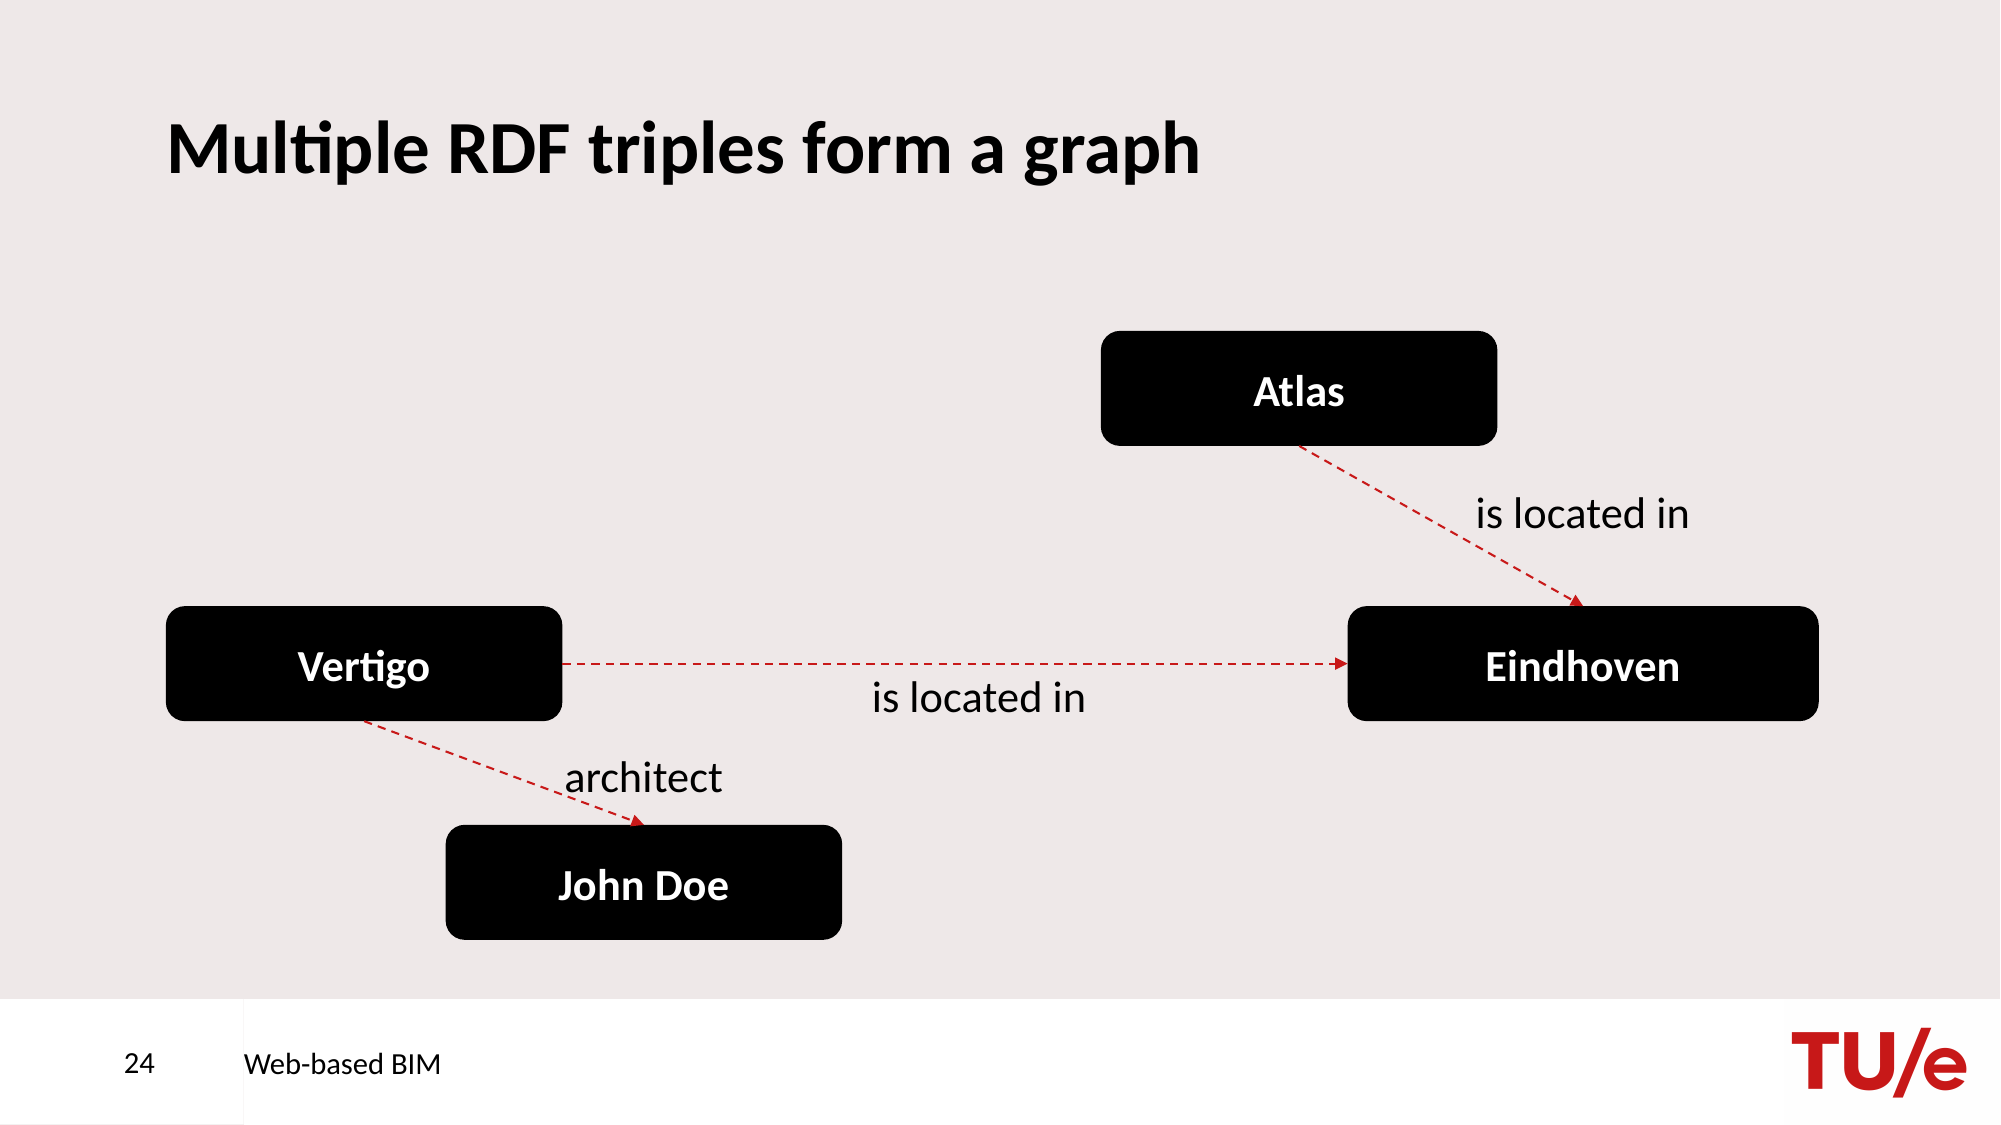

# Multiple RDF triples form a graph
Atlas
is located in
Vertigo
Eindhoven
is located in
architect
John Doe
24
Web-based BIM